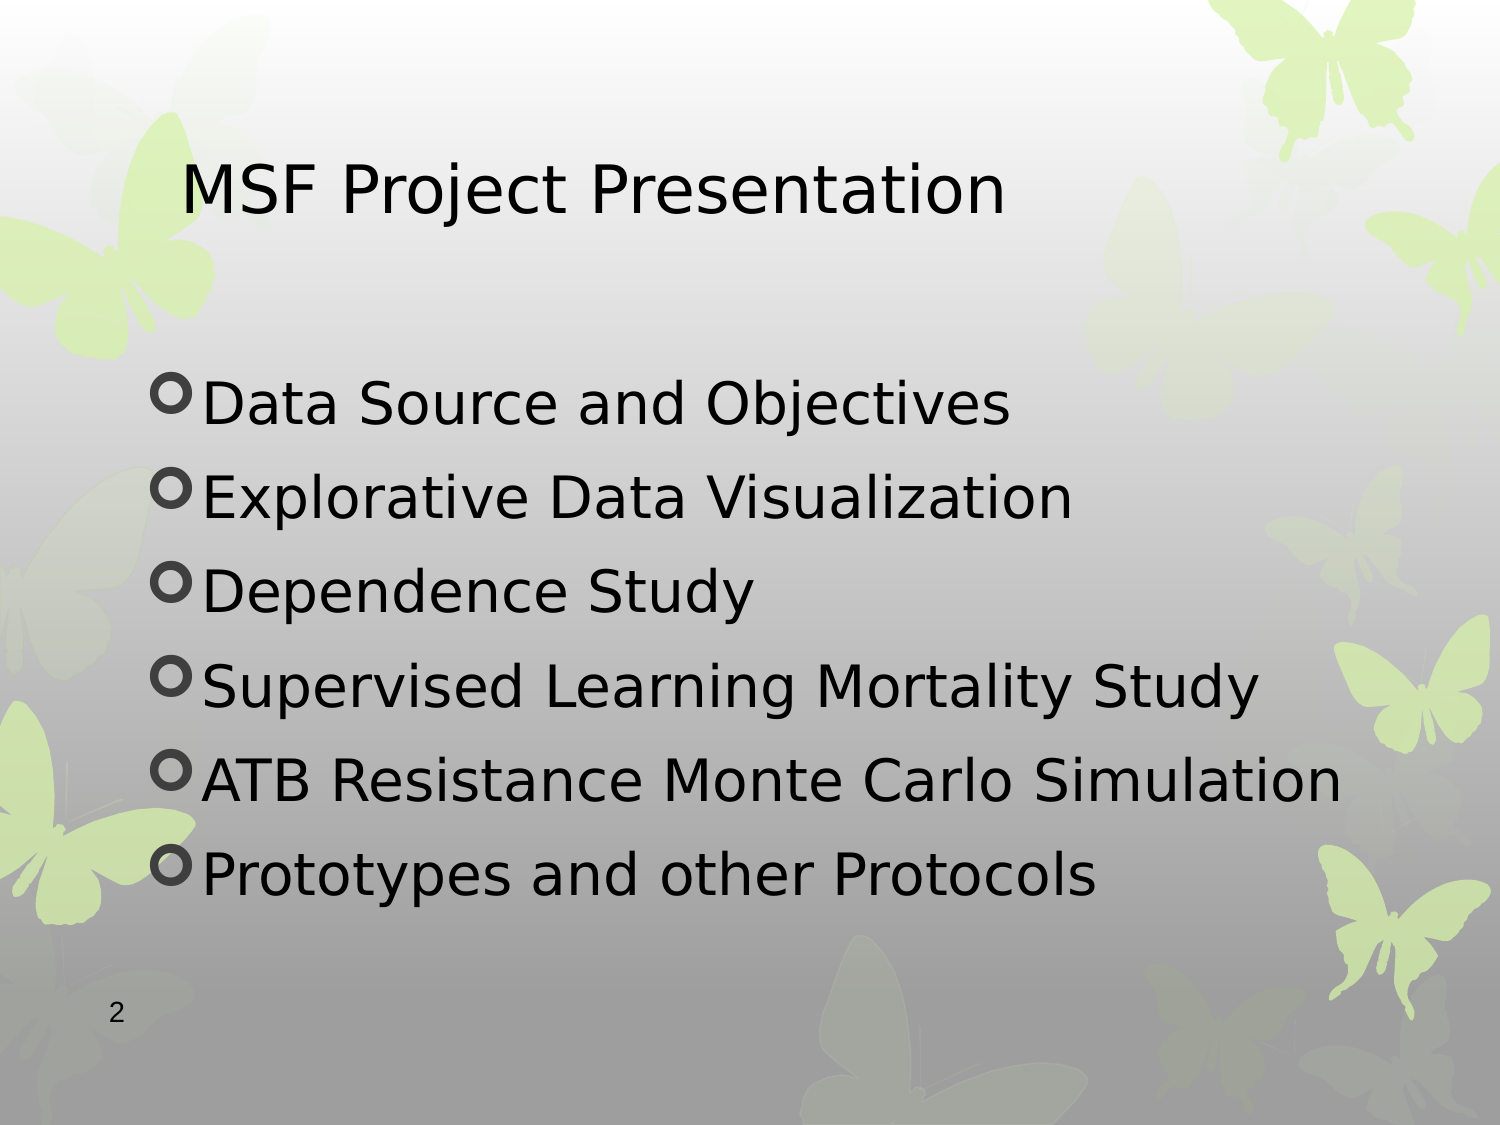

# MSF Project Presentation
Data Source and Objectives
Explorative Data Visualization
Dependence Study
Supervised Learning Mortality Study
ATB Resistance Monte Carlo Simulation
Prototypes and other Protocols
2